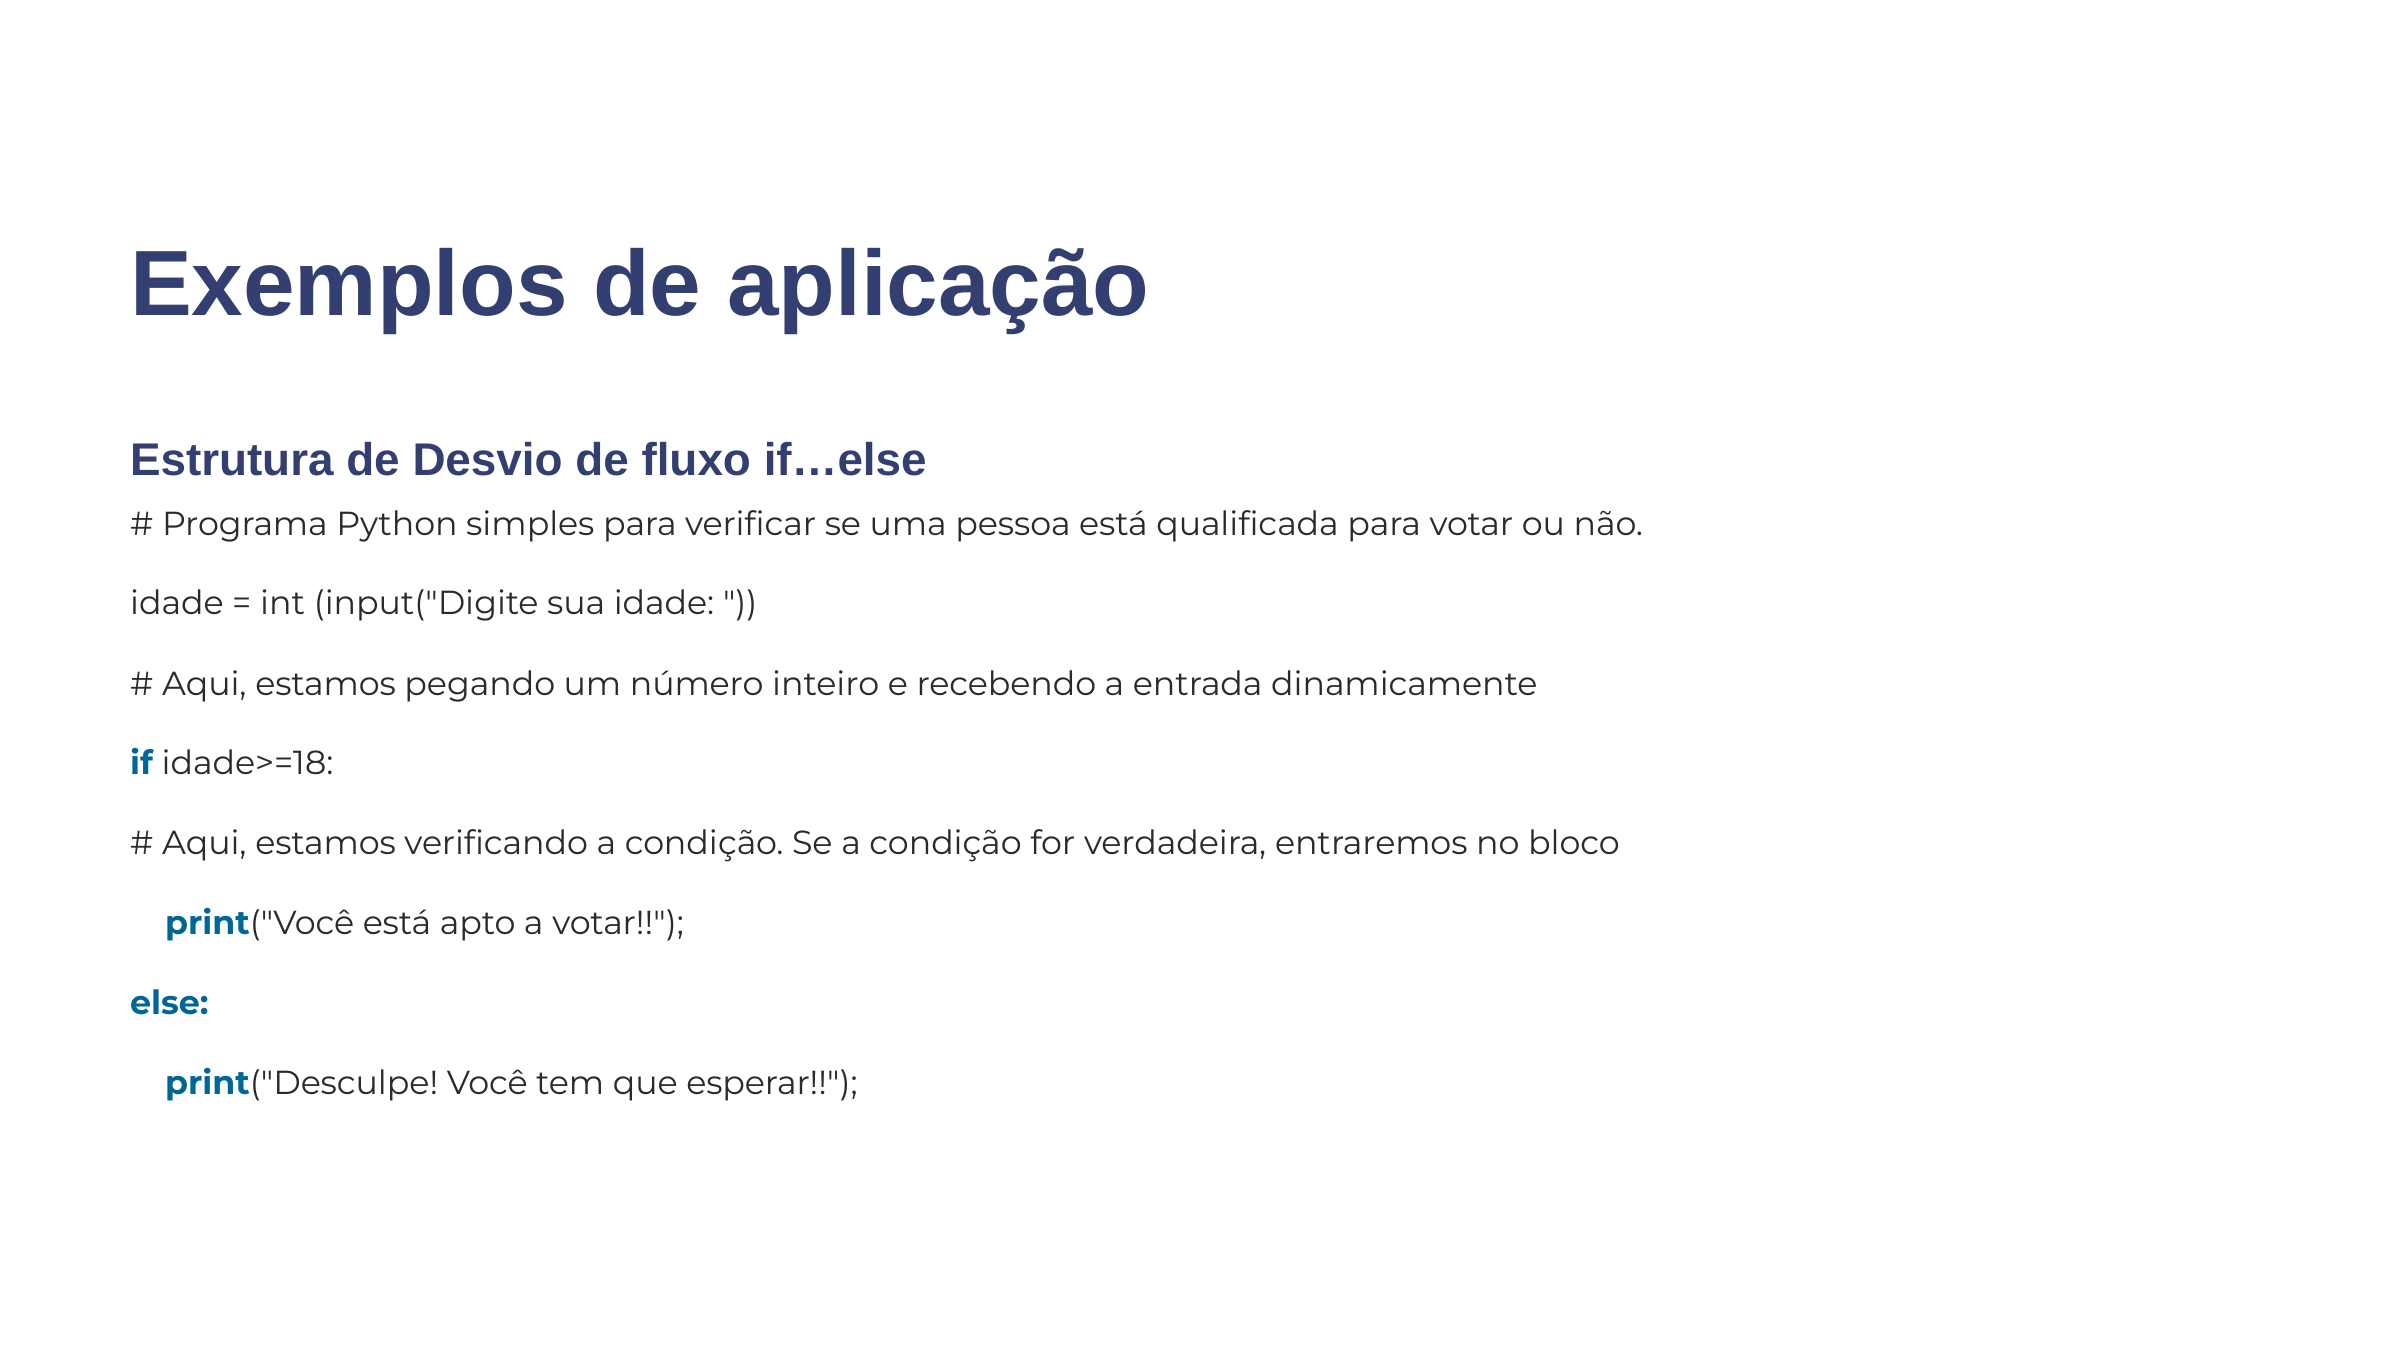

Exemplos de aplicação
Estrutura de Desvio de fluxo if…else
# Programa Python simples para verificar se uma pessoa está qualificada para votar ou não.

idade = int (input("Digite sua idade: "))

# Aqui, estamos pegando um número inteiro e recebendo a entrada dinamicamente

if idade>=18:

# Aqui, estamos verificando a condição. Se a condição for verdadeira, entraremos no bloco

    print("Você está apto a votar!!");

else:

    print("Desculpe! Você tem que esperar!!");